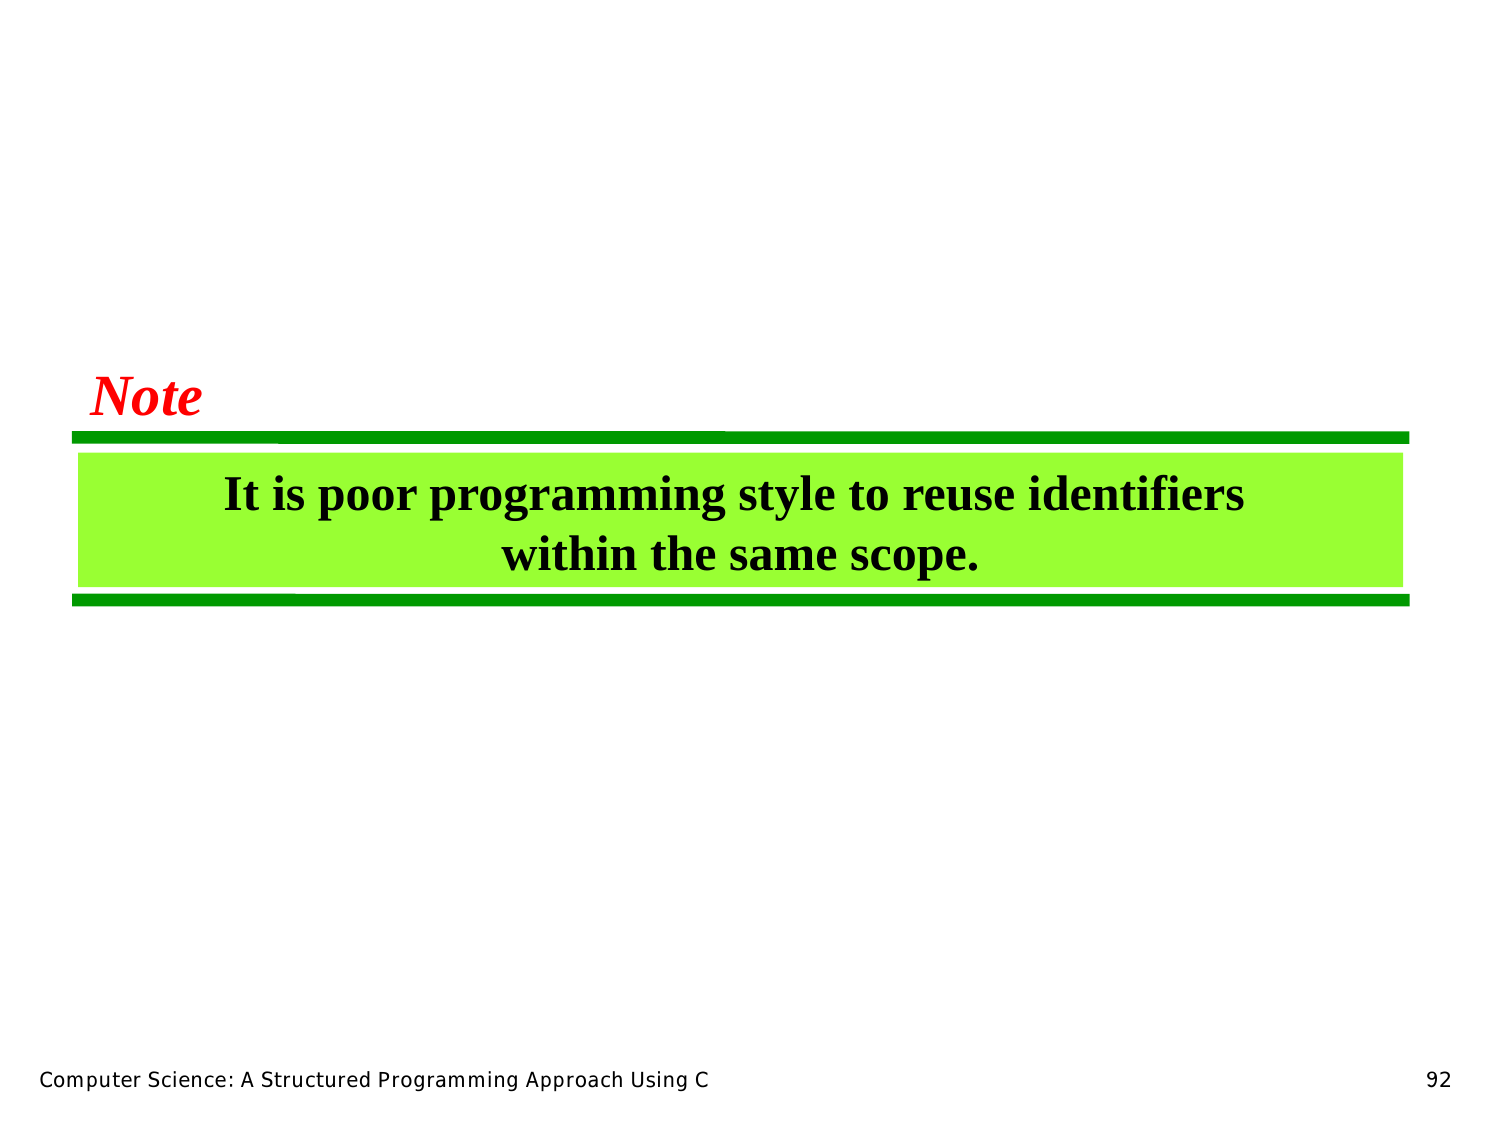

Note

It is poor programming style to reuse identifiers
within the same scope.

Computer Science: A Structured Programming Approach Using C
92